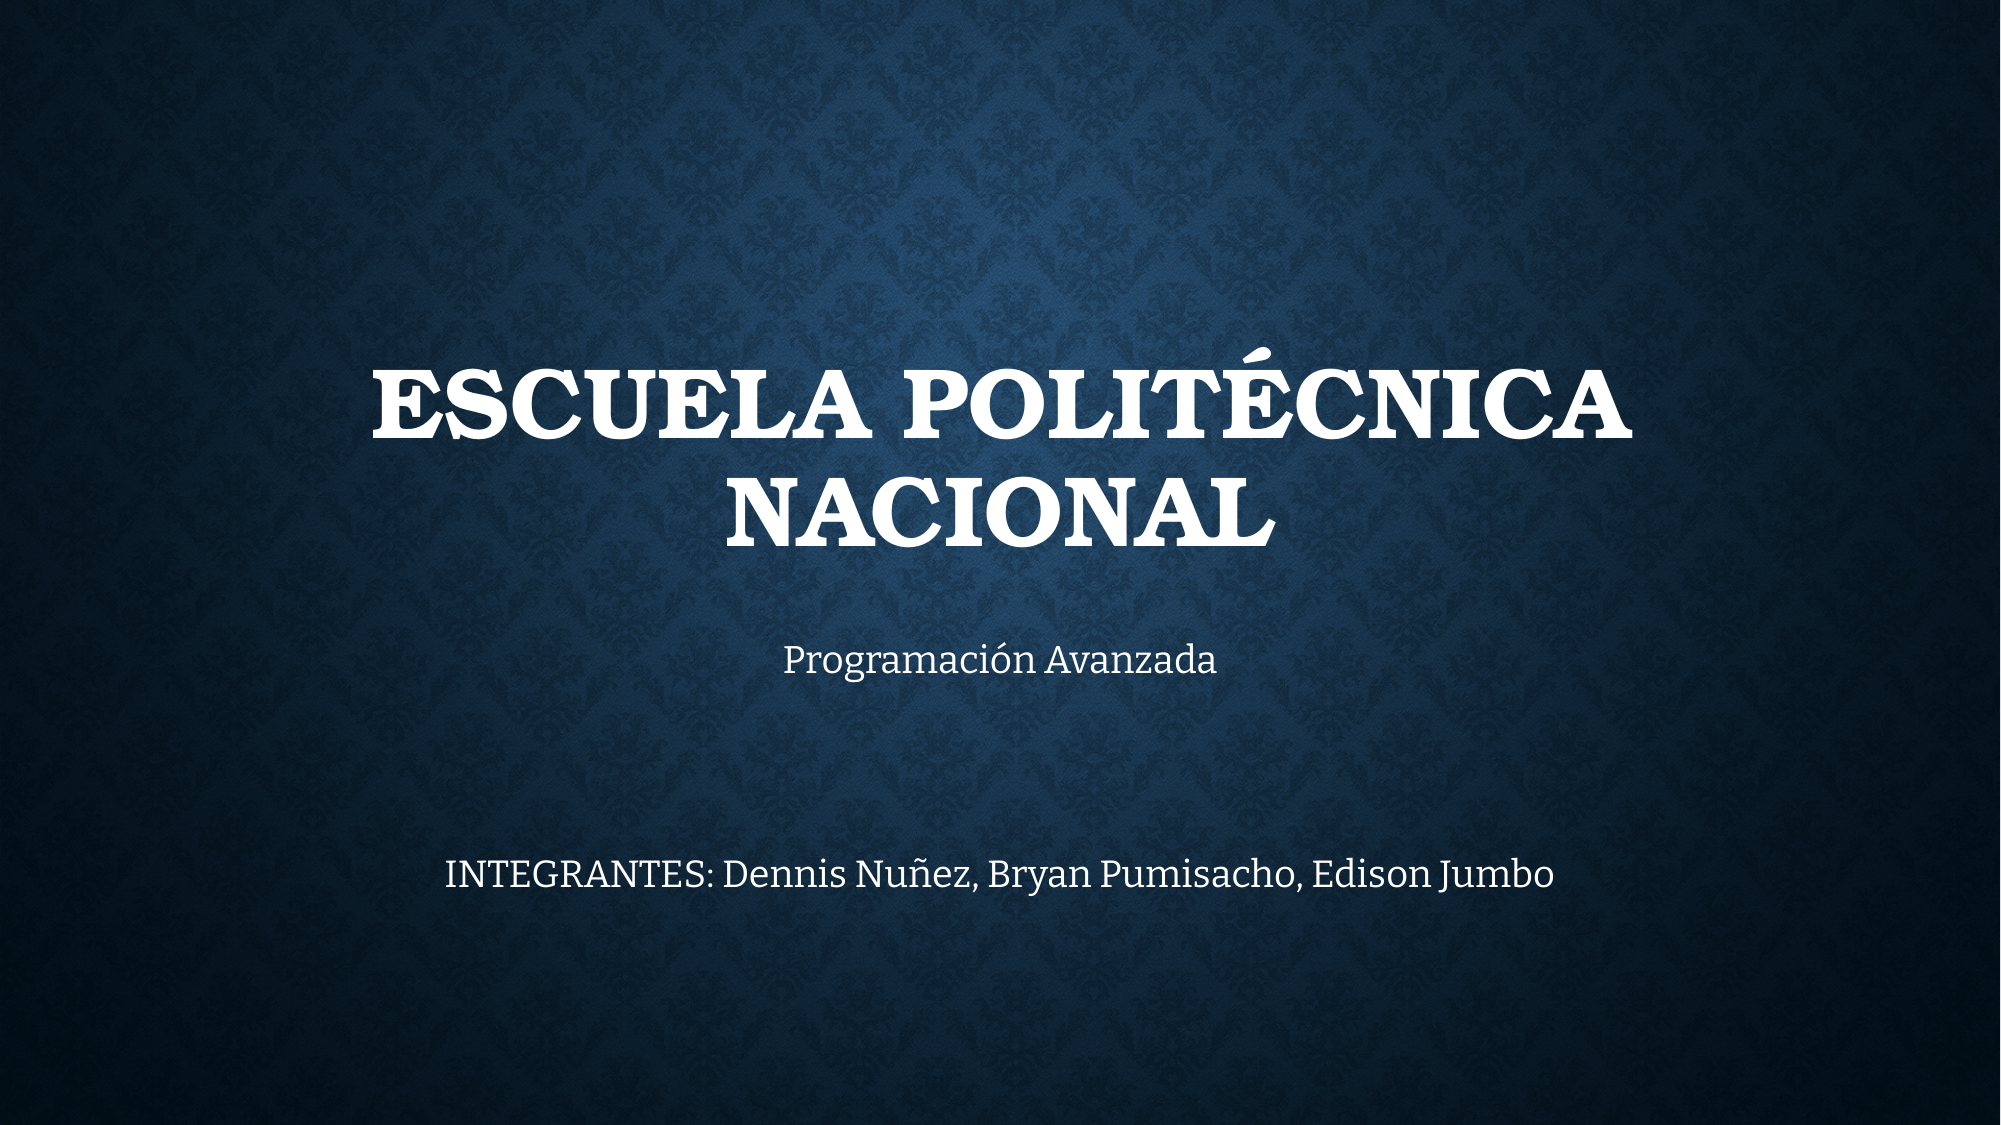

# Escuela politécnica nacional
Programación Avanzada
INTEGRANTES: Dennis Nuñez, Bryan Pumisacho, Edison Jumbo